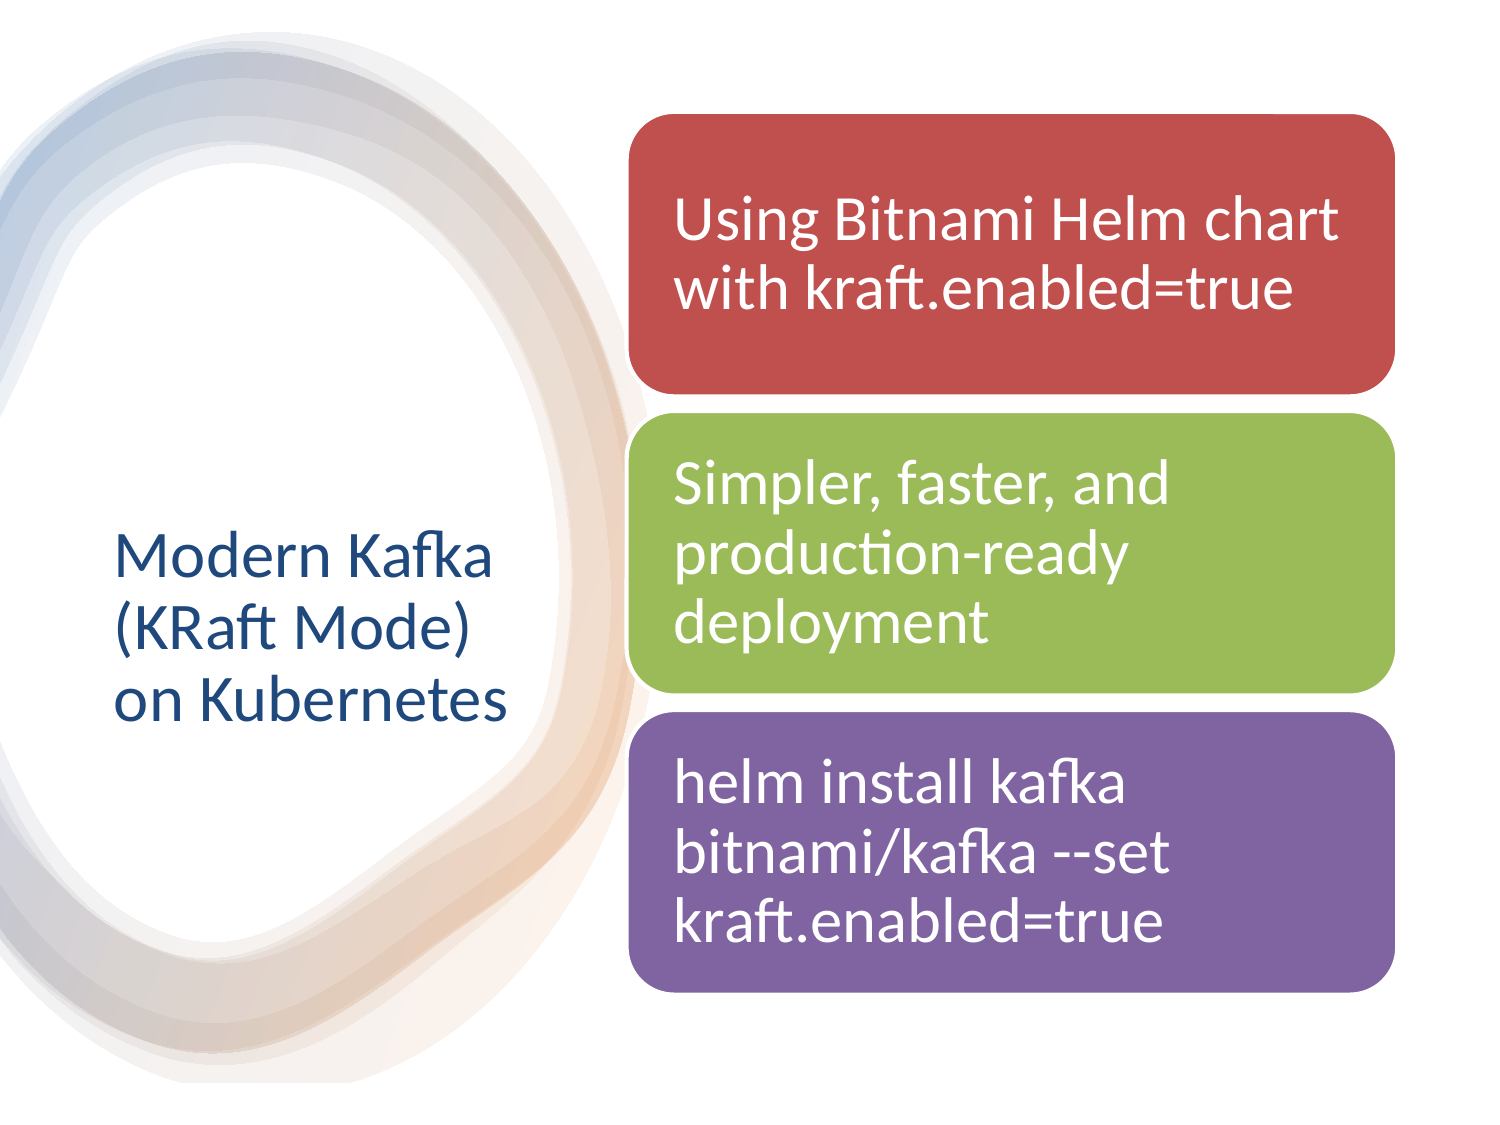

Using Bitnami Helm chart with kraft.enabled=true
Simpler, faster, and production-ready deployment
helm install kafka bitnami/kafka --set kraft.enabled=true
# Modern Kafka (KRaft Mode) on Kubernetes